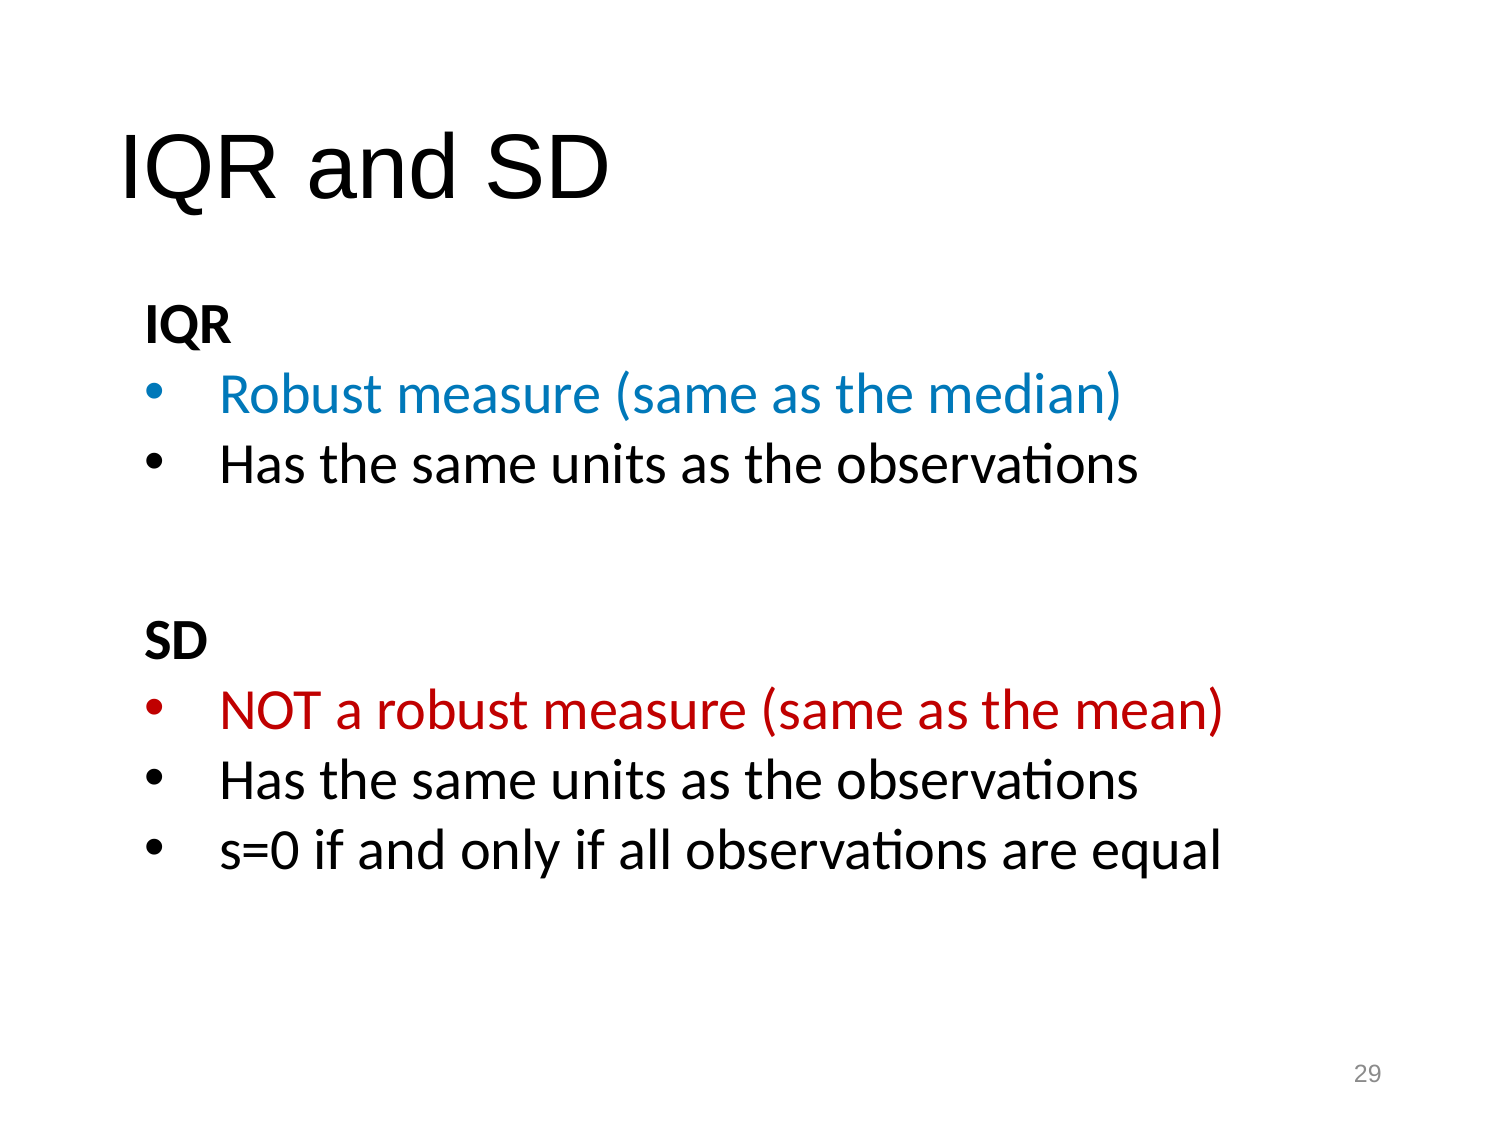

# IQR and SD
IQR
Robust measure (same as the median)
Has the same units as the observations

SD
NOT a robust measure (same as the mean)
Has the same units as the observations
s=0 if and only if all observations are equal
29